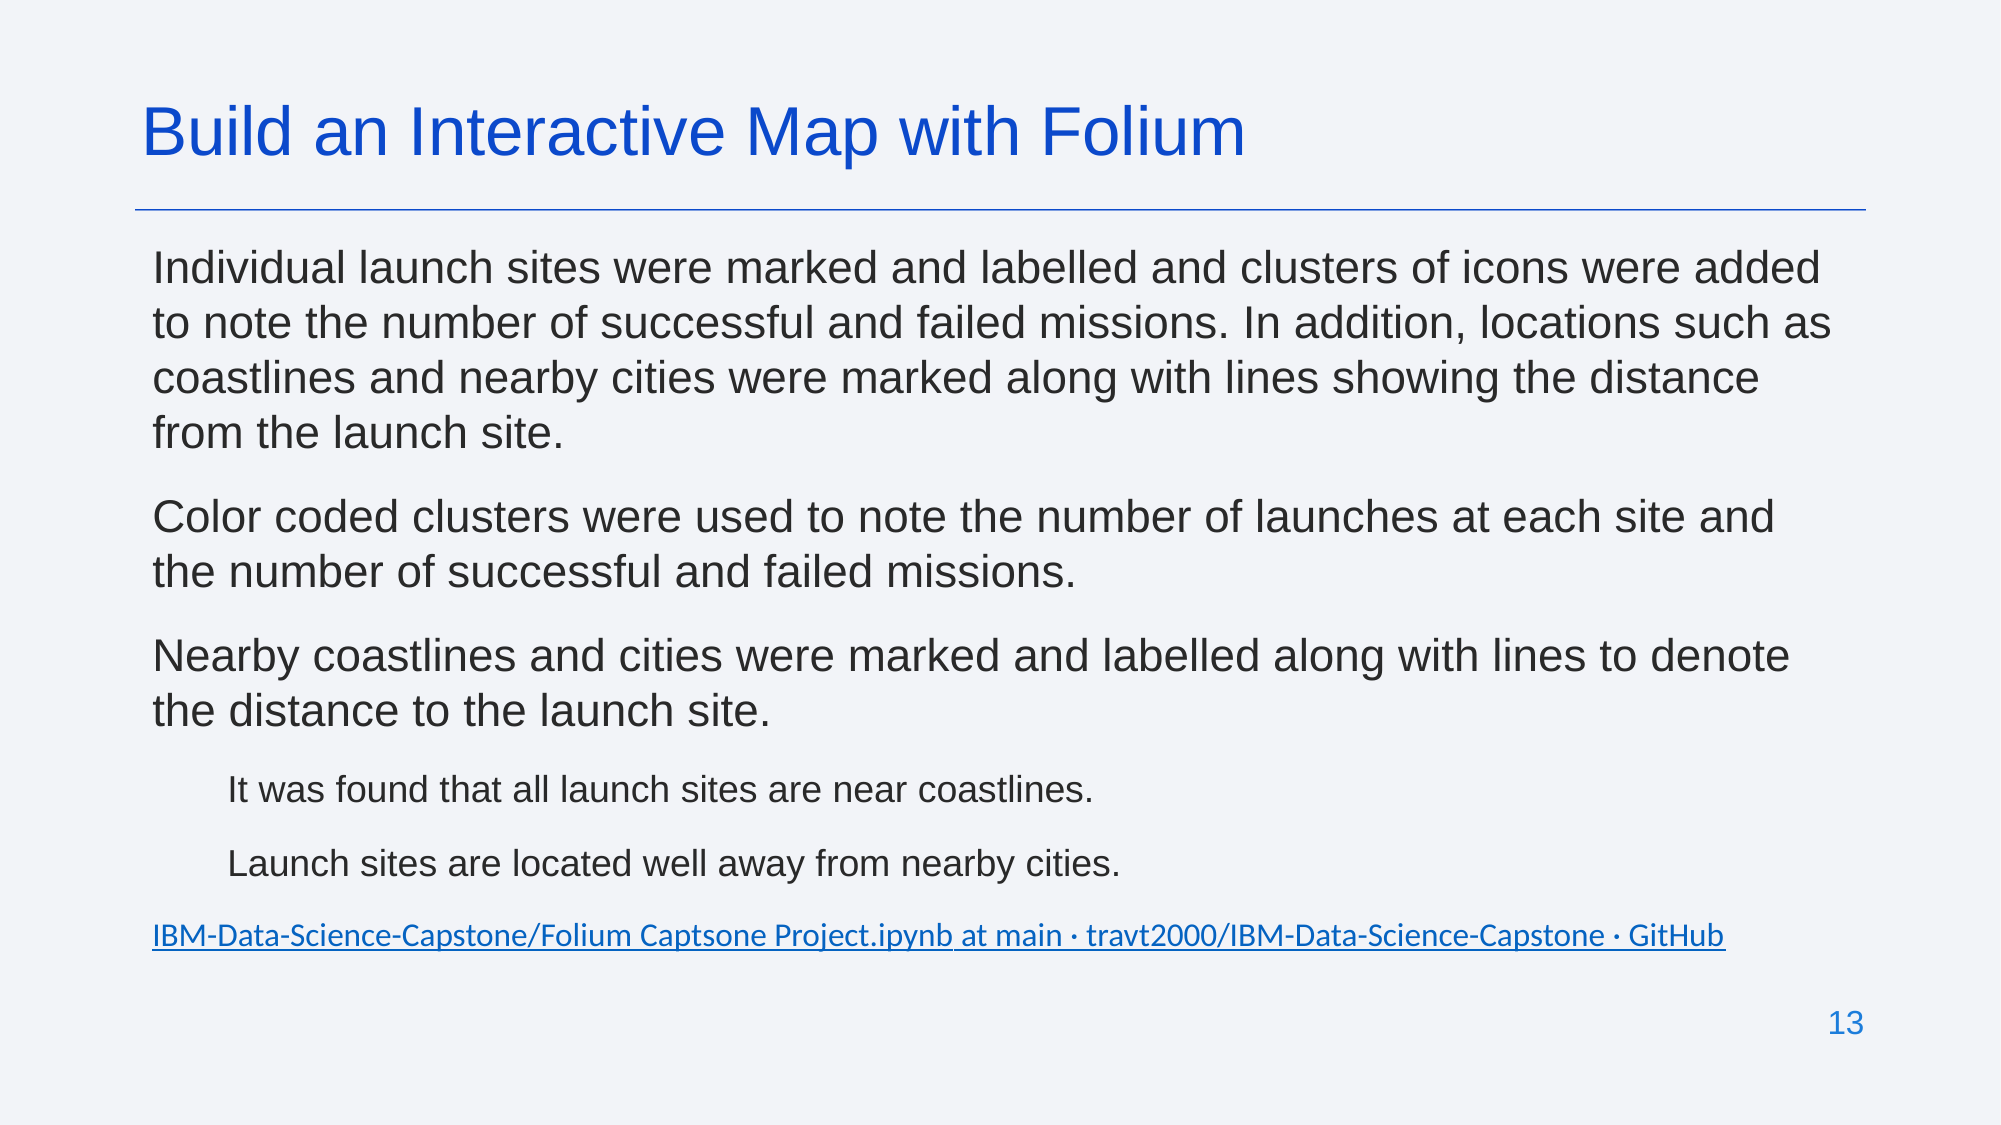

Build an Interactive Map with Folium
Individual launch sites were marked and labelled and clusters of icons were added to note the number of successful and failed missions. In addition, locations such as coastlines and nearby cities were marked along with lines showing the distance from the launch site.
Color coded clusters were used to note the number of launches at each site and the number of successful and failed missions.
Nearby coastlines and cities were marked and labelled along with lines to denote the distance to the launch site.
It was found that all launch sites are near coastlines.
Launch sites are located well away from nearby cities.
IBM-Data-Science-Capstone/Folium Captsone Project.ipynb at main · travt2000/IBM-Data-Science-Capstone · GitHub

13